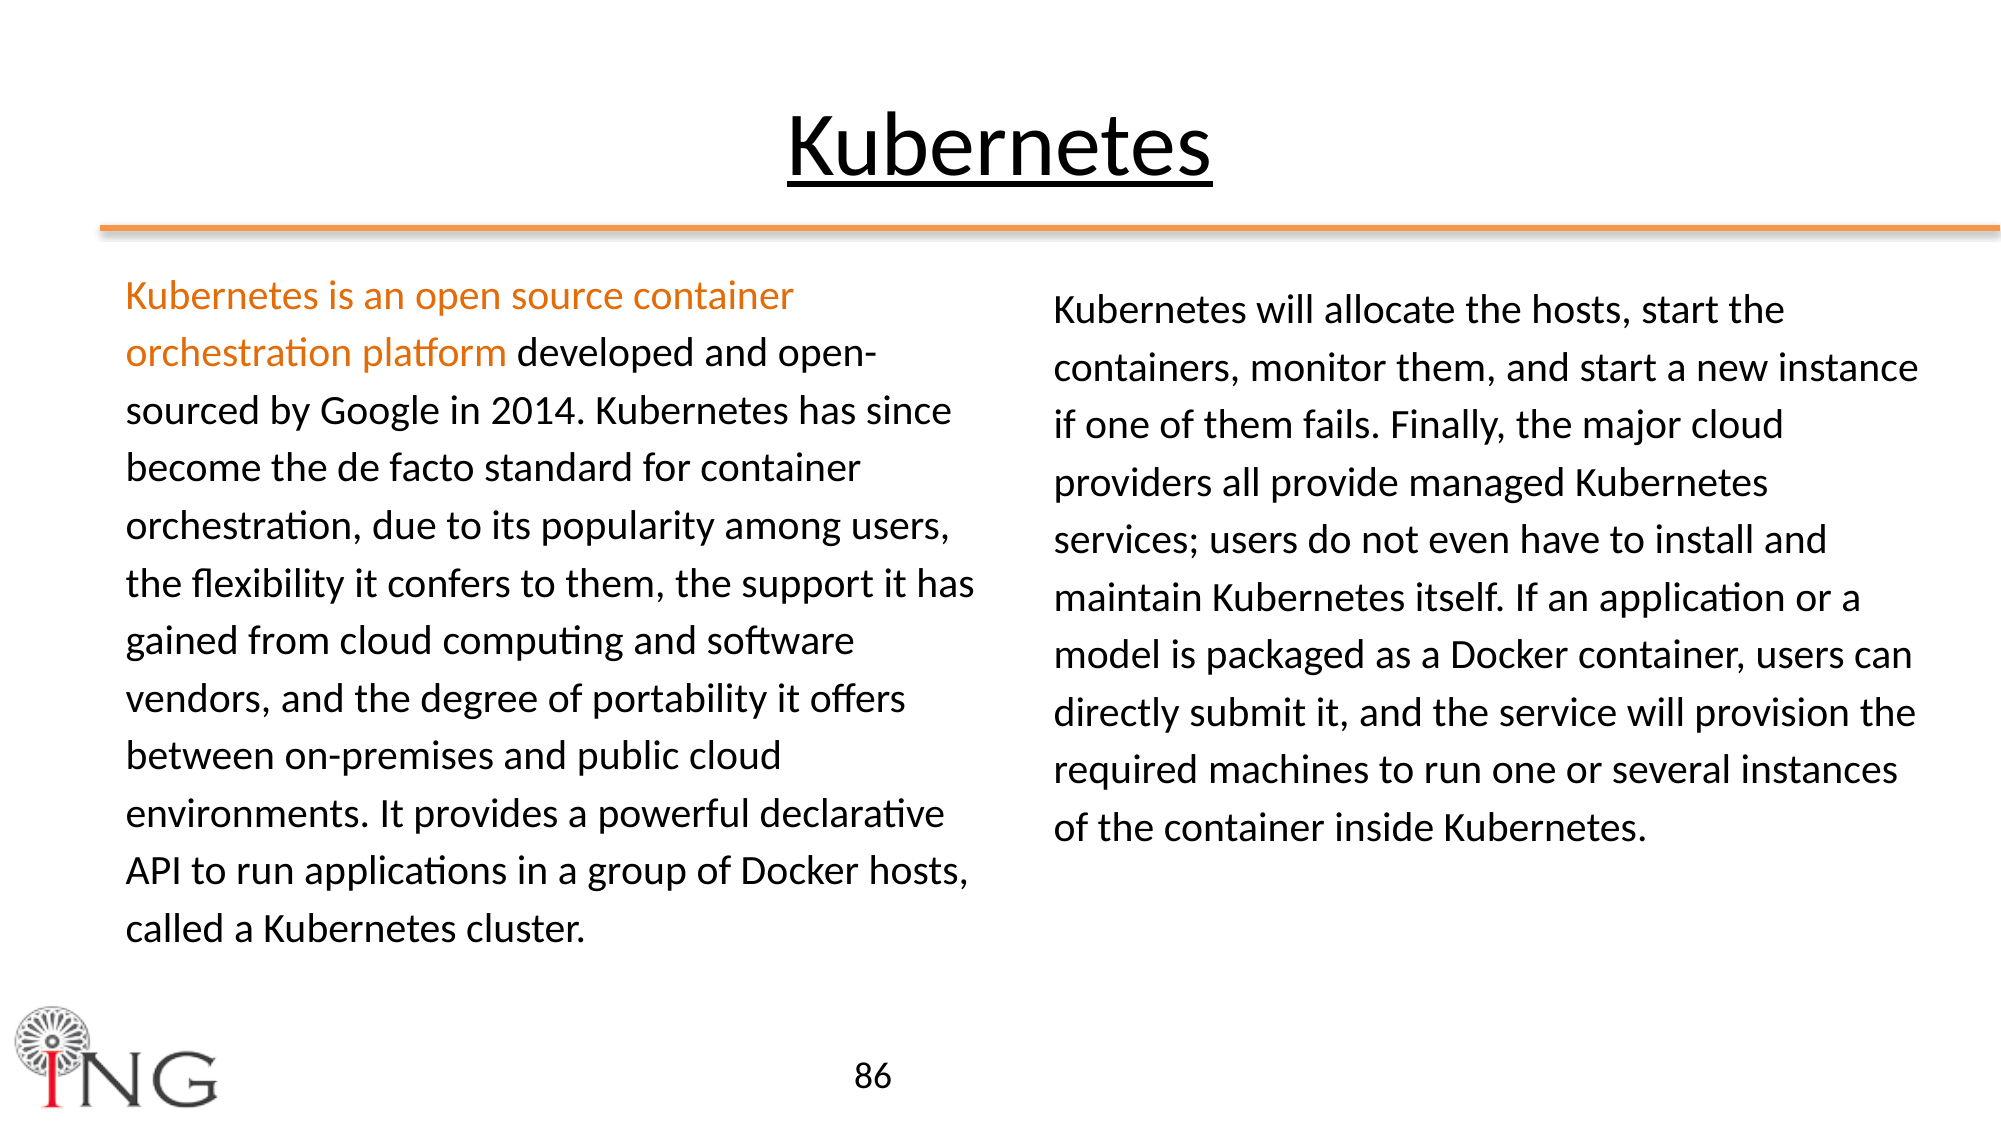

Kubernetes
Kubernetes is an open source container orchestration platform developed and open-sourced by Google in 2014. Kubernetes has since become the de facto standard for container orchestration, due to its popularity among users, the flexibility it confers to them, the support it has gained from cloud computing and software vendors, and the degree of portability it offers between on-premises and public cloud environments. It provides a powerful declarative API to run applications in a group of Docker hosts, called a Kubernetes cluster.
Kubernetes will allocate the hosts, start the containers, monitor them, and start a new instance if one of them fails. Finally, the major cloud providers all provide managed Kubernetes services; users do not even have to install and maintain Kubernetes itself. If an application or a model is packaged as a Docker container, users can directly submit it, and the service will provision the required machines to run one or several instances of the container inside Kubernetes.
86